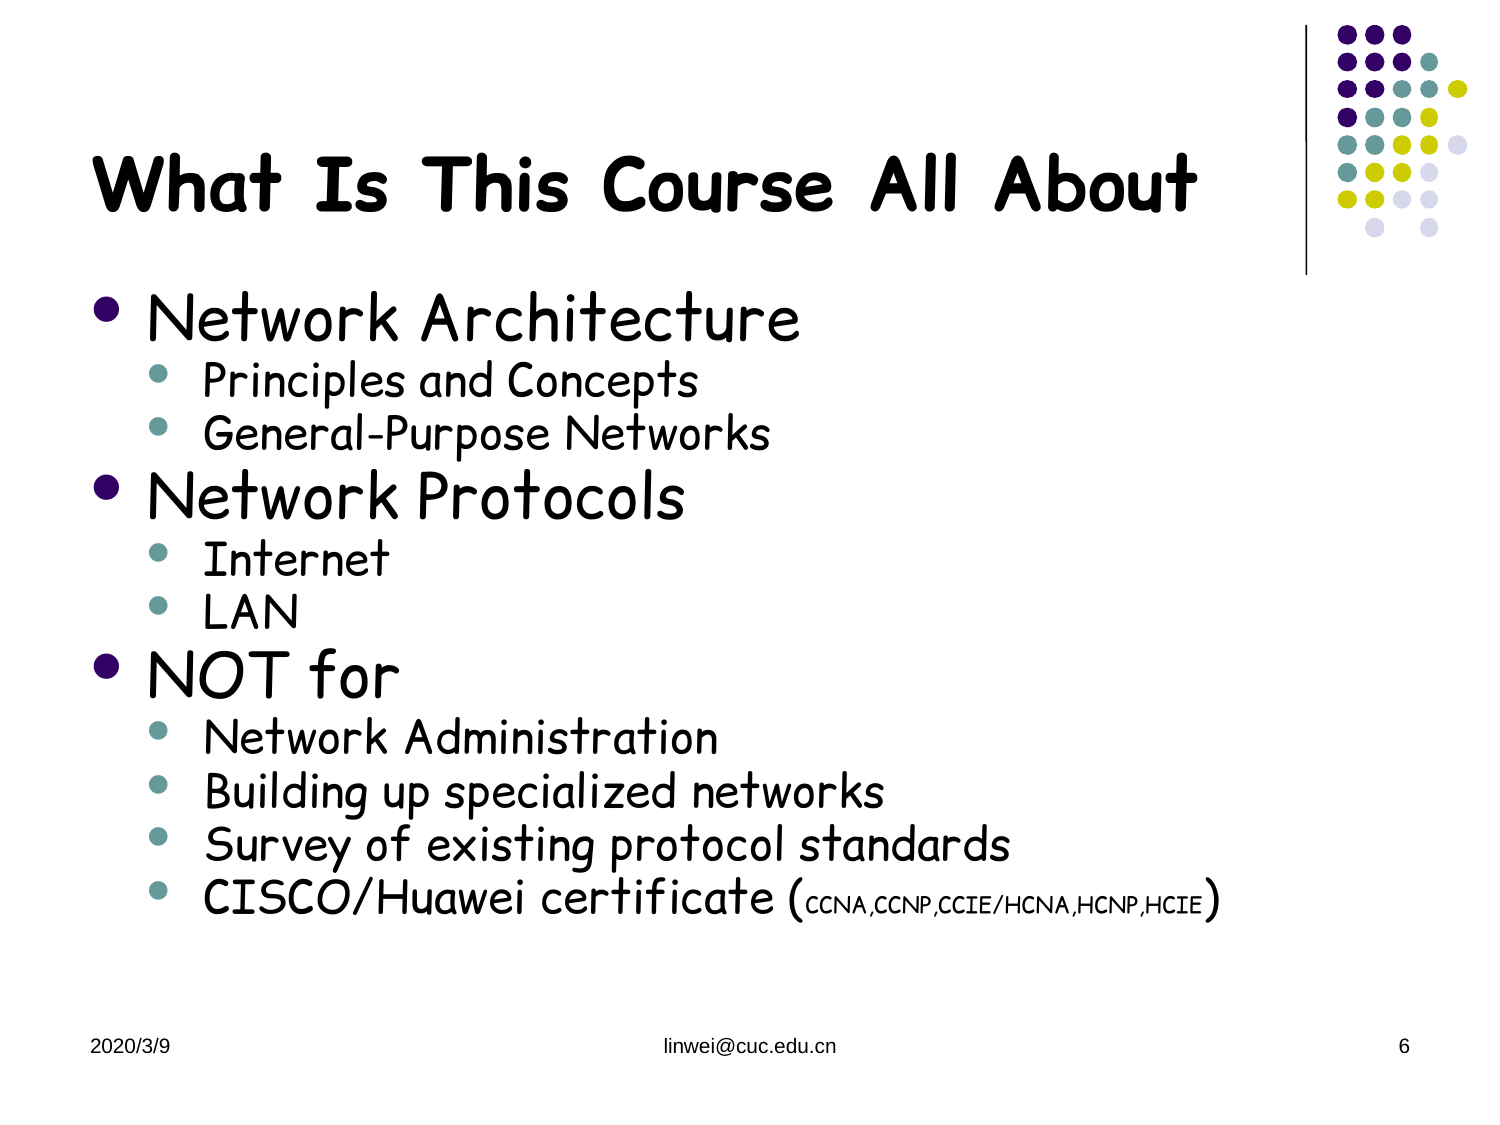

# What Is This Course All About
Network Architecture
Principles and Concepts
General-Purpose Networks
Network Protocols
Internet
LAN
NOT for
Network Administration
Building up specialized networks
Survey of existing protocol standards
CISCO/Huawei certificate (CCNA,CCNP,CCIE/HCNA,HCNP,HCIE)
2020/3/9
linwei@cuc.edu.cn
6